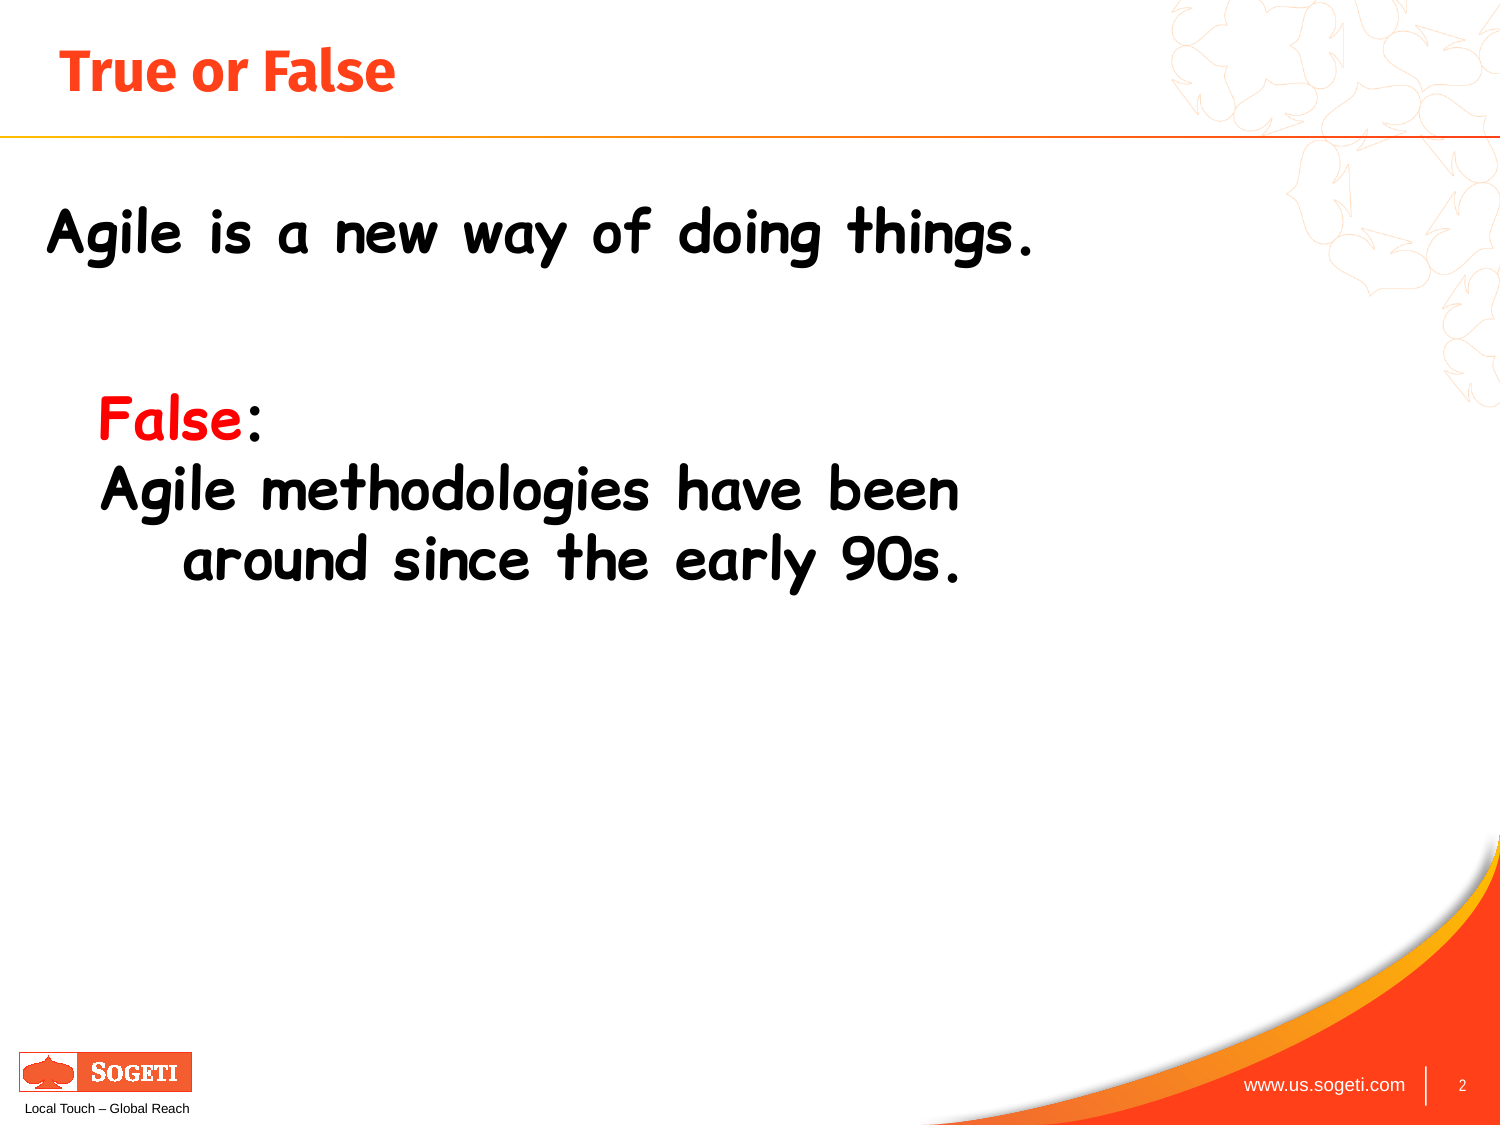

# True or False
Agile is a new way of doing things.
False:
Agile methodologies have been around since the early 90s.